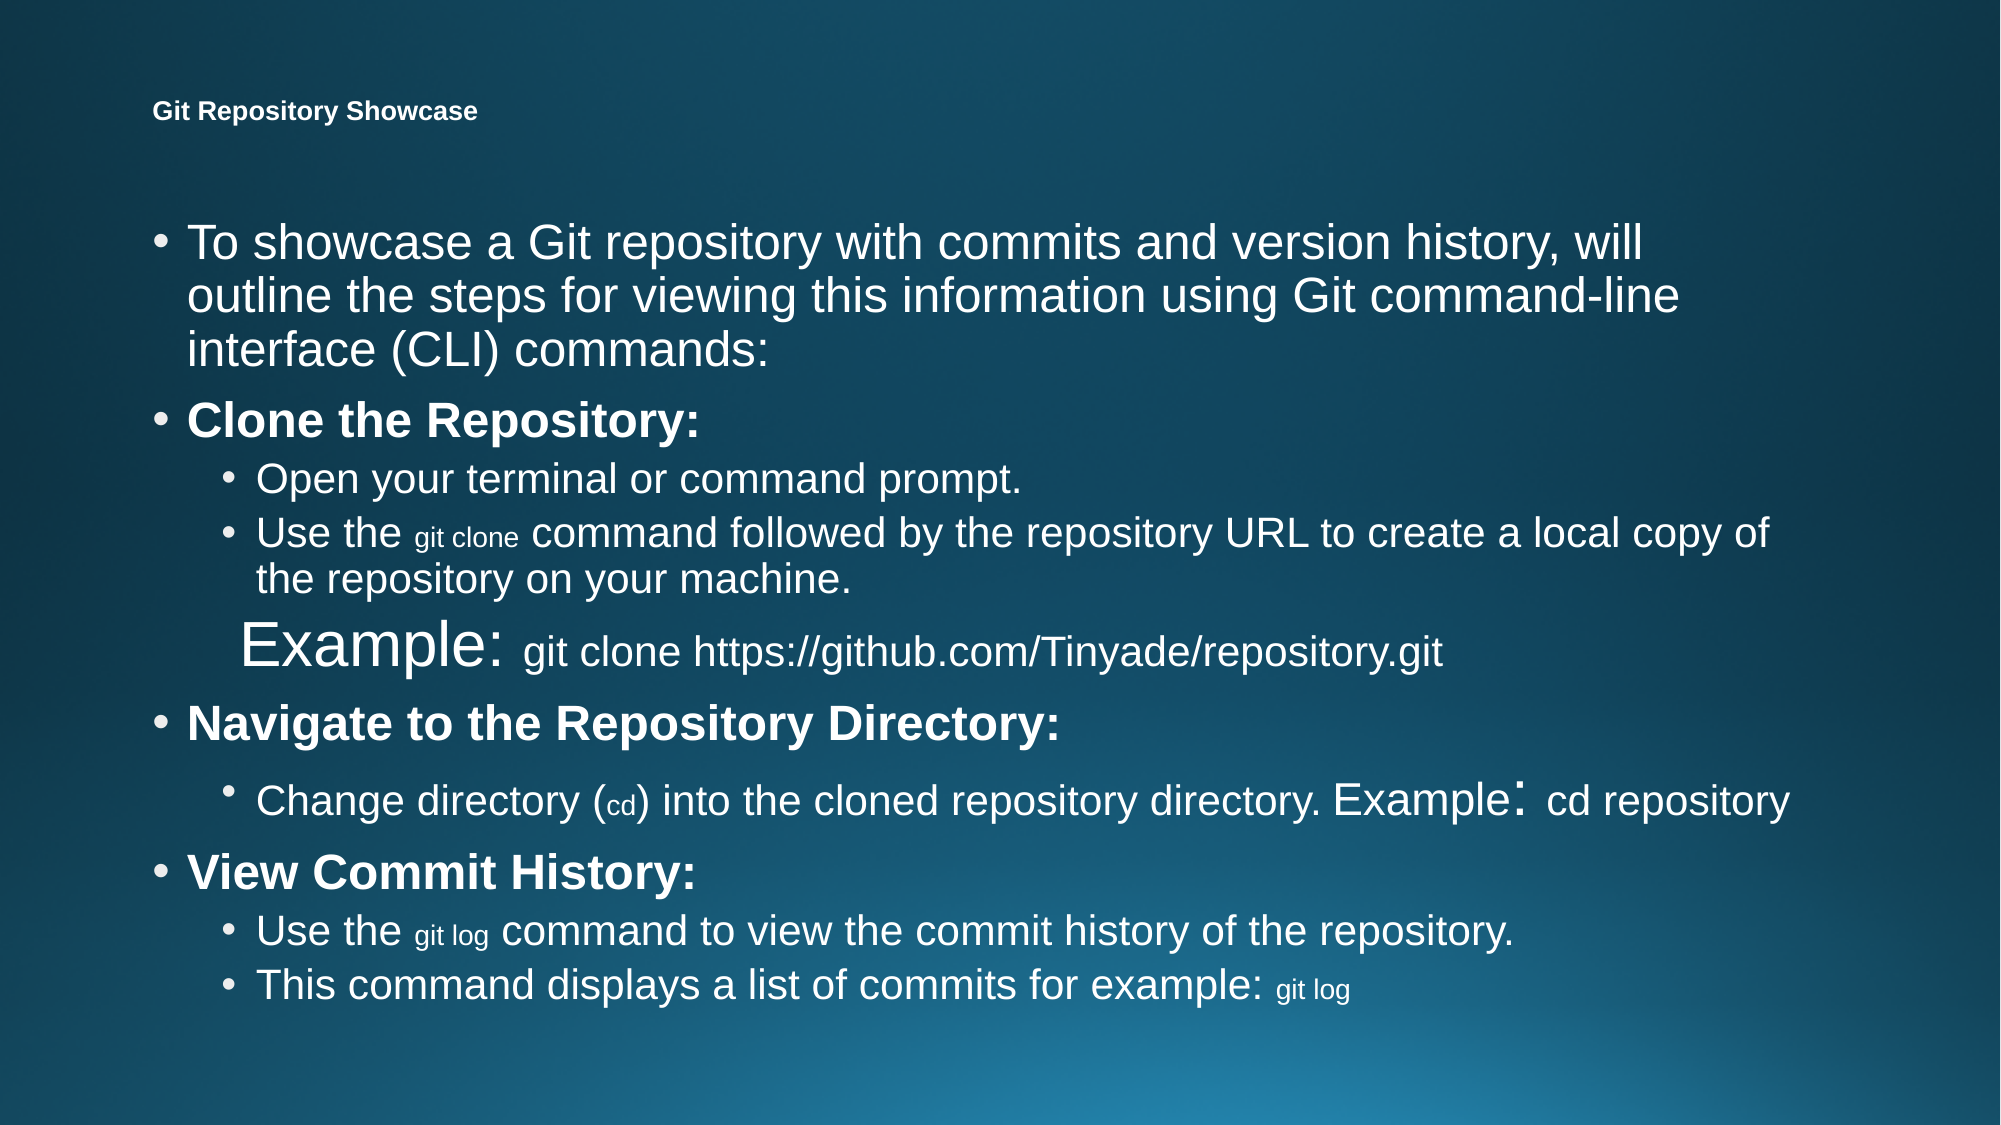

# Git Repository Showcase
To showcase a Git repository with commits and version history, will outline the steps for viewing this information using Git command-line interface (CLI) commands:
Clone the Repository:
Open your terminal or command prompt.
Use the git clone command followed by the repository URL to create a local copy of the repository on your machine.
 Example: git clone https://github.com/Tinyade/repository.git
Navigate to the Repository Directory:
Change directory (cd) into the cloned repository directory. Example: cd repository
View Commit History:
Use the git log command to view the commit history of the repository.
This command displays a list of commits for example: git log